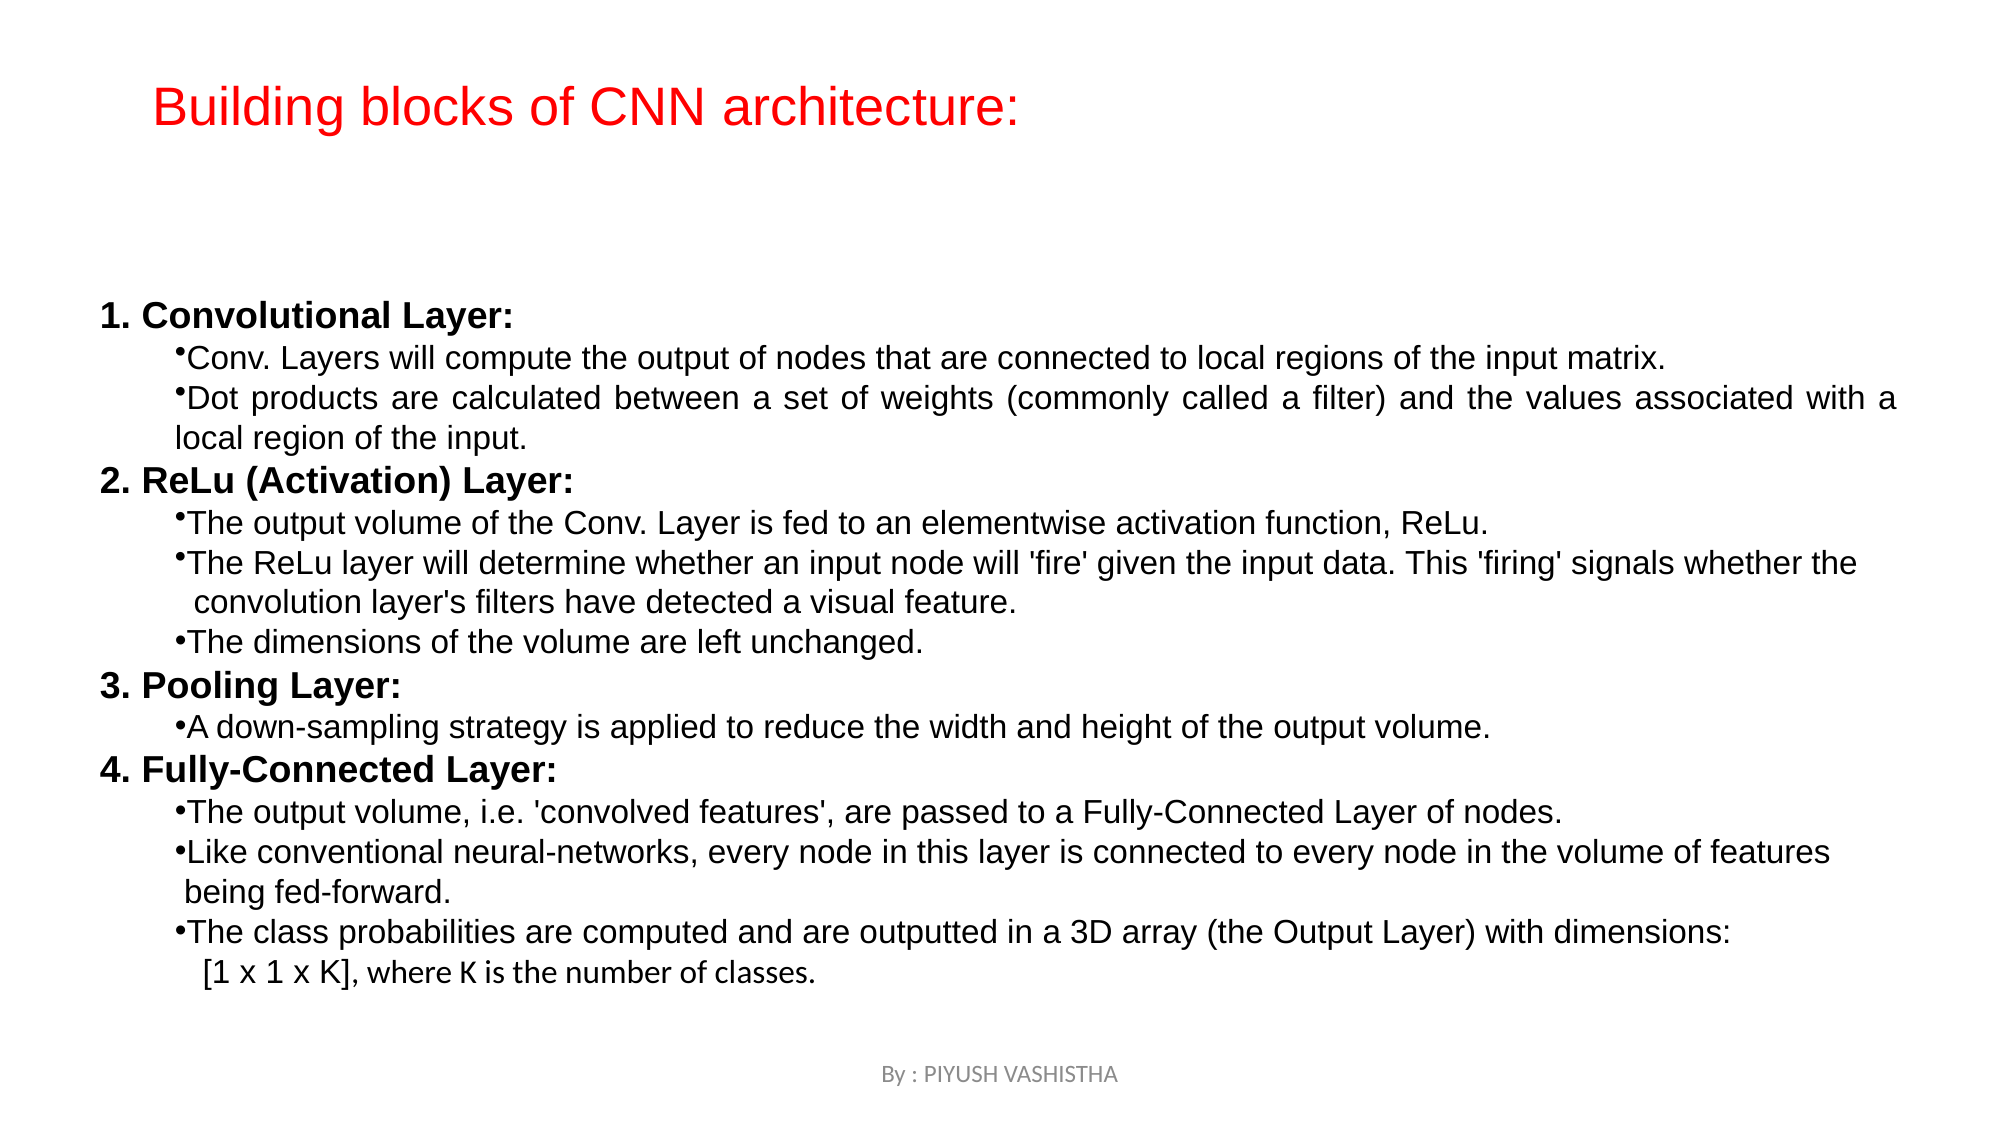

# Building blocks of CNN architecture:
1. Convolutional Layer:
Conv. Layers will compute the output of nodes that are connected to local regions of the input matrix.
Dot products are calculated between a set of weights (commonly called a filter) and the values associated with a local region of the input.
2. ReLu (Activation) Layer:
The output volume of the Conv. Layer is fed to an elementwise activation function, ReLu.
The ReLu layer will determine whether an input node will 'fire' given the input data. This 'firing' signals whether the
  convolution layer's filters have detected a visual feature.
The dimensions of the volume are left unchanged.
3. Pooling Layer:
A down-sampling strategy is applied to reduce the width and height of the output volume.
4. Fully-Connected Layer:
The output volume, i.e. 'convolved features', are passed to a Fully-Connected Layer of nodes.
Like conventional neural-networks, every node in this layer is connected to every node in the volume of features
 being fed-forward.
The class probabilities are computed and are outputted in a 3D array (the Output Layer) with dimensions:
   [1 x 1 x K], where K is the number of classes.

By : PIYUSH VASHISTHA